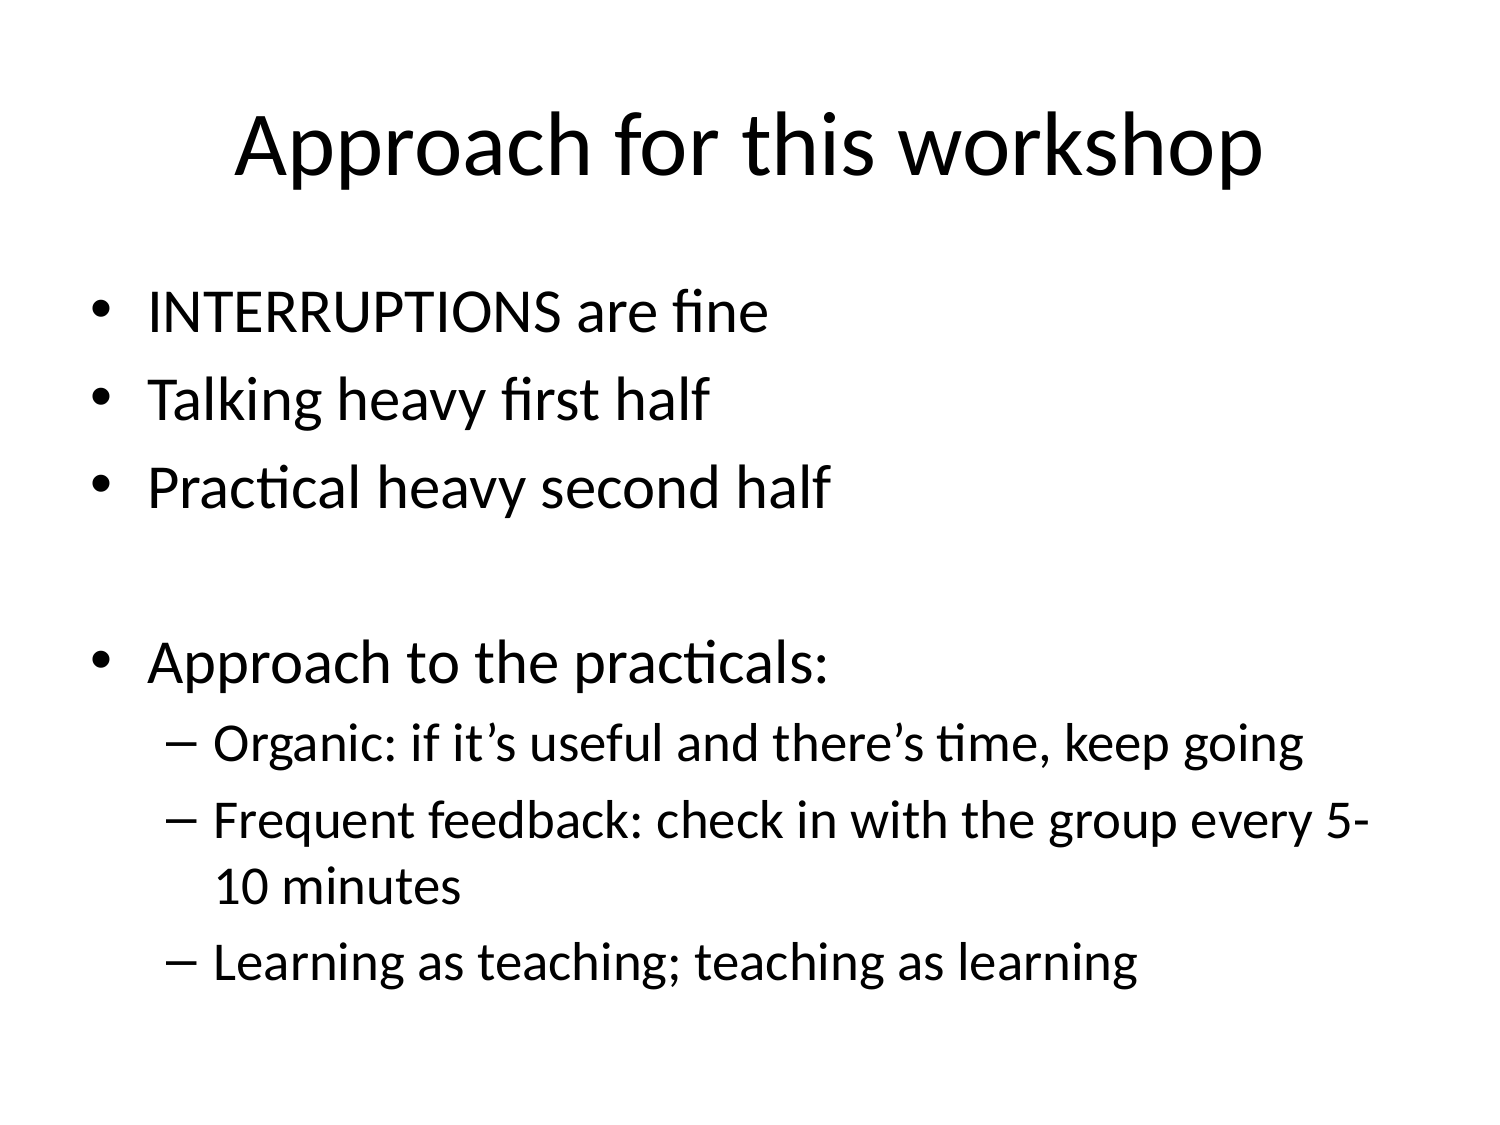

# Approach for this workshop
INTERRUPTIONS are fine
Talking heavy first half
Practical heavy second half

Approach to the practicals:
Organic: if it’s useful and there’s time, keep going
Frequent feedback: check in with the group every 5-10 minutes
Learning as teaching; teaching as learning